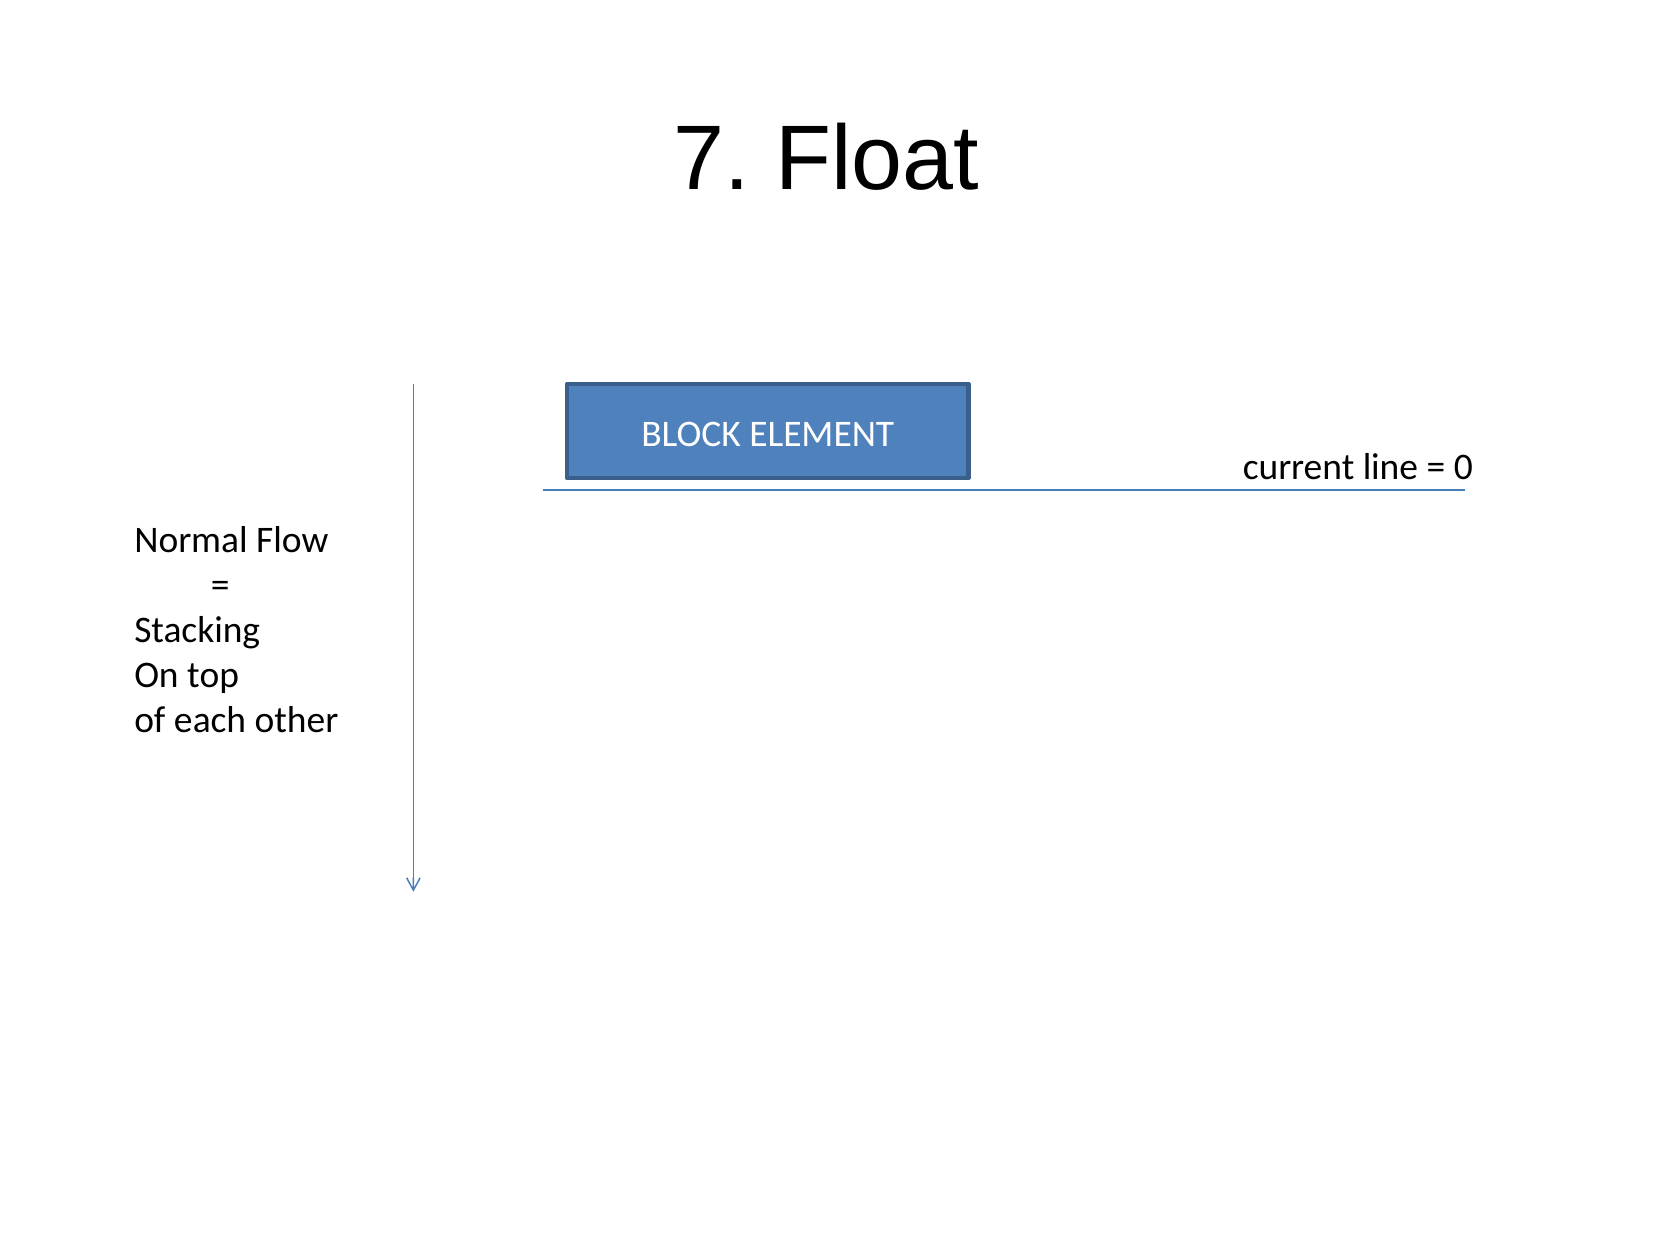

7. Float
BLOCK ELEMENT
current line = 0
Normal Flow
         =
Stacking
On top
of each other